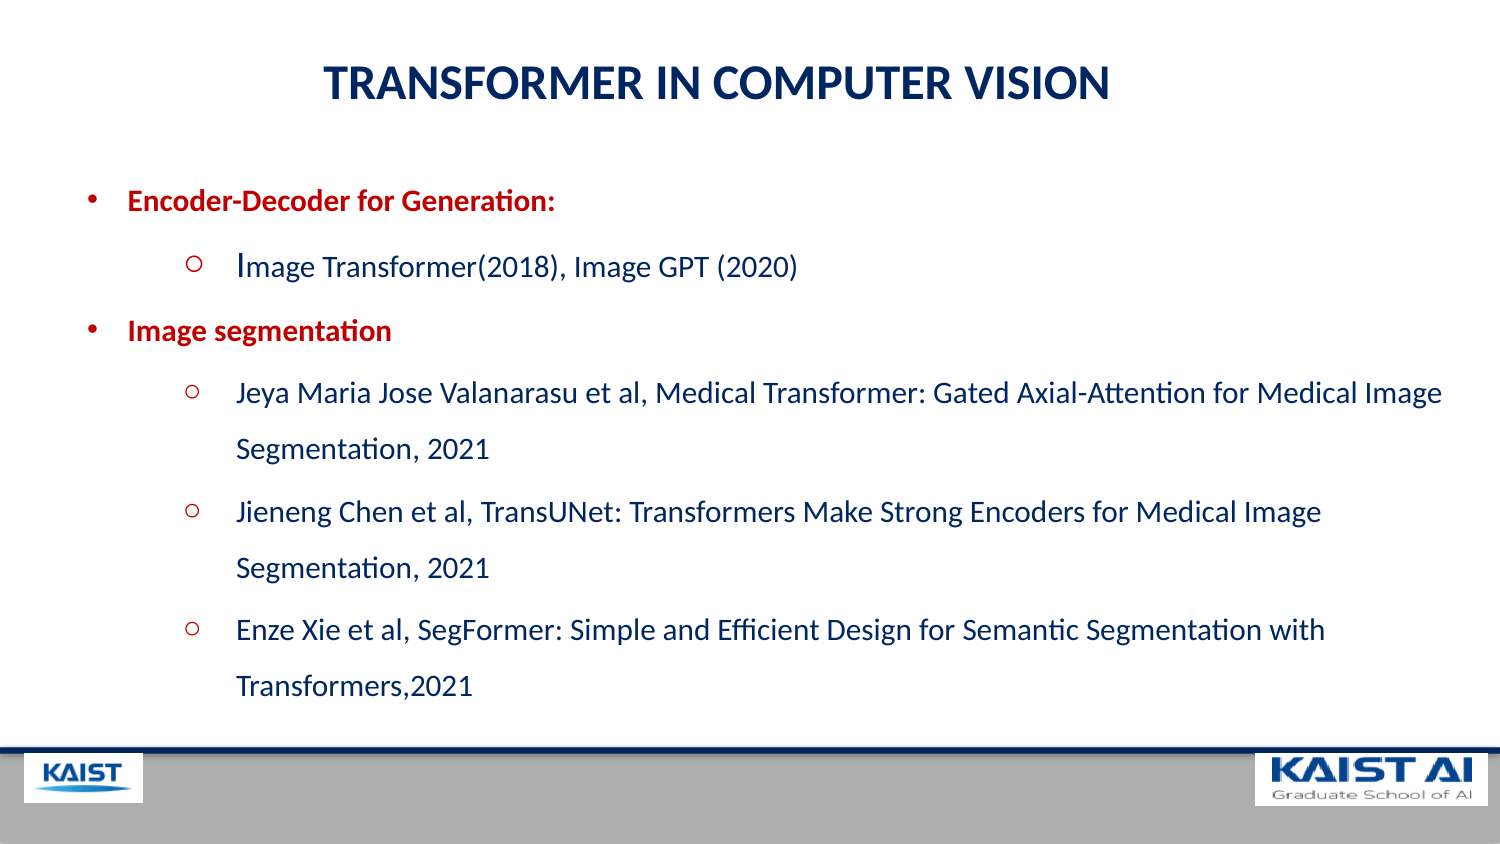

Transformer in computer vision
Encoder-Decoder for Generation:
Image Transformer(2018), Image GPT (2020)
Image segmentation
Jeya Maria Jose Valanarasu et al, Medical Transformer: Gated Axial-Attention for Medical Image Segmentation, 2021
Jieneng Chen et al, TransUNet: Transformers Make Strong Encoders for Medical Image Segmentation, 2021
Enze Xie et al, SegFormer: Simple and Efficient Design for Semantic Segmentation with Transformers,2021